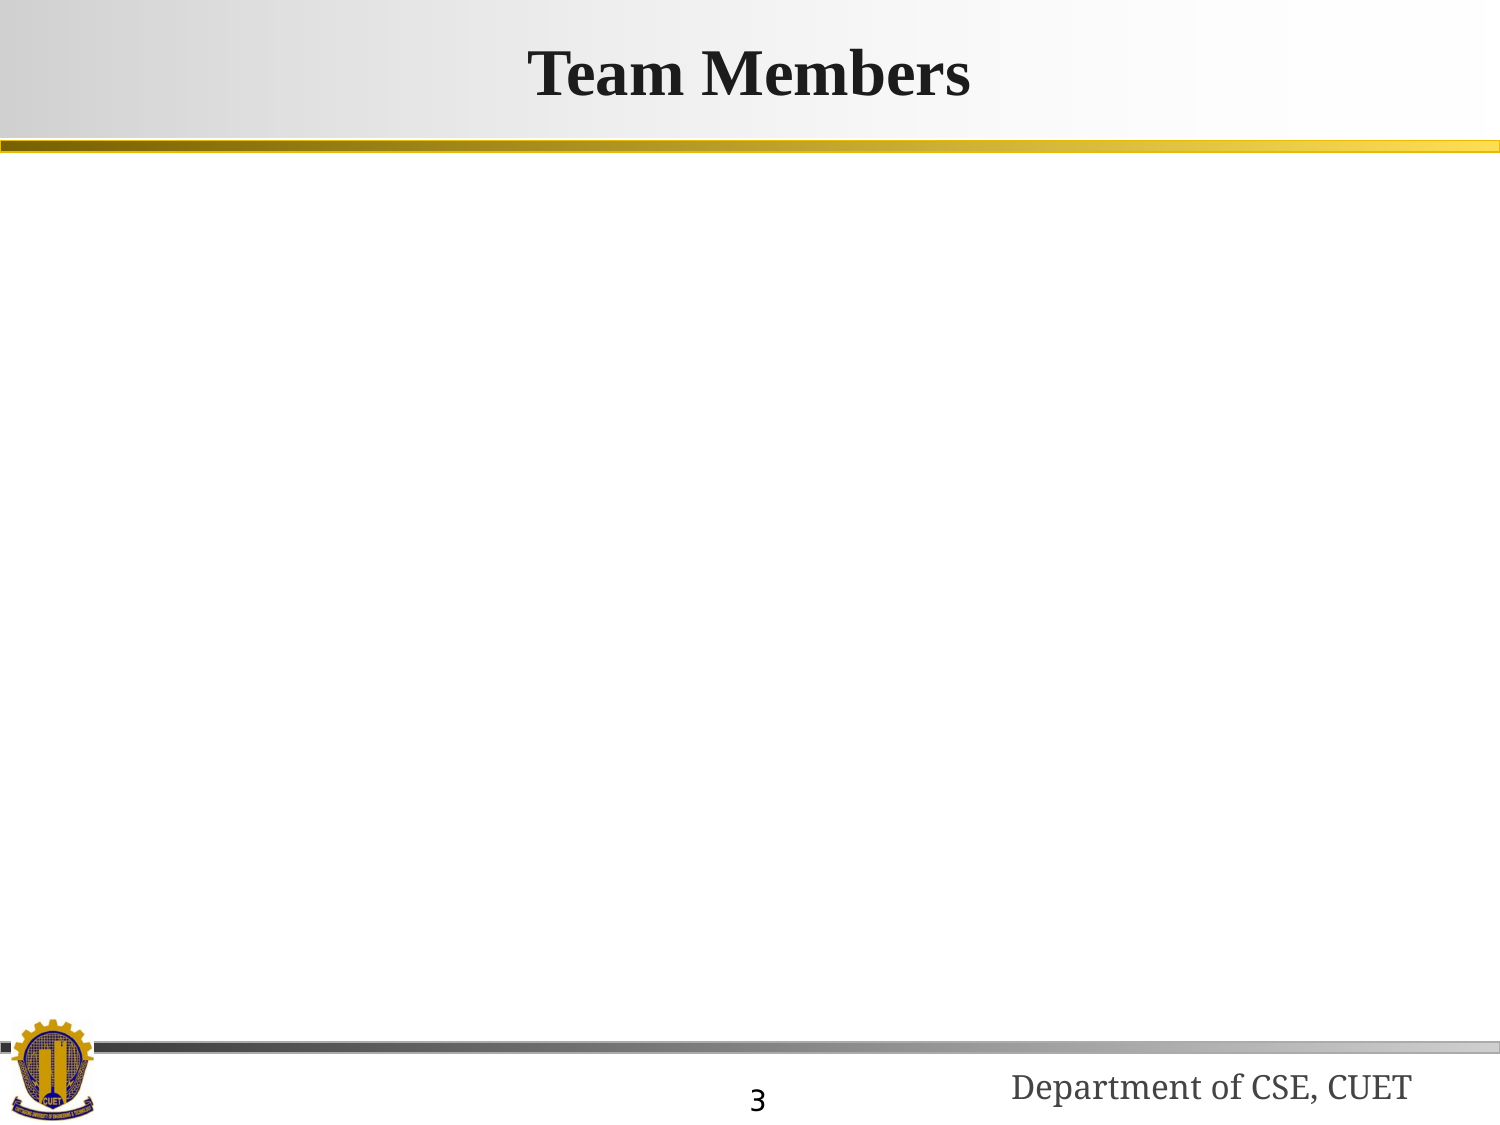

# Team Members
|  |
| --- |